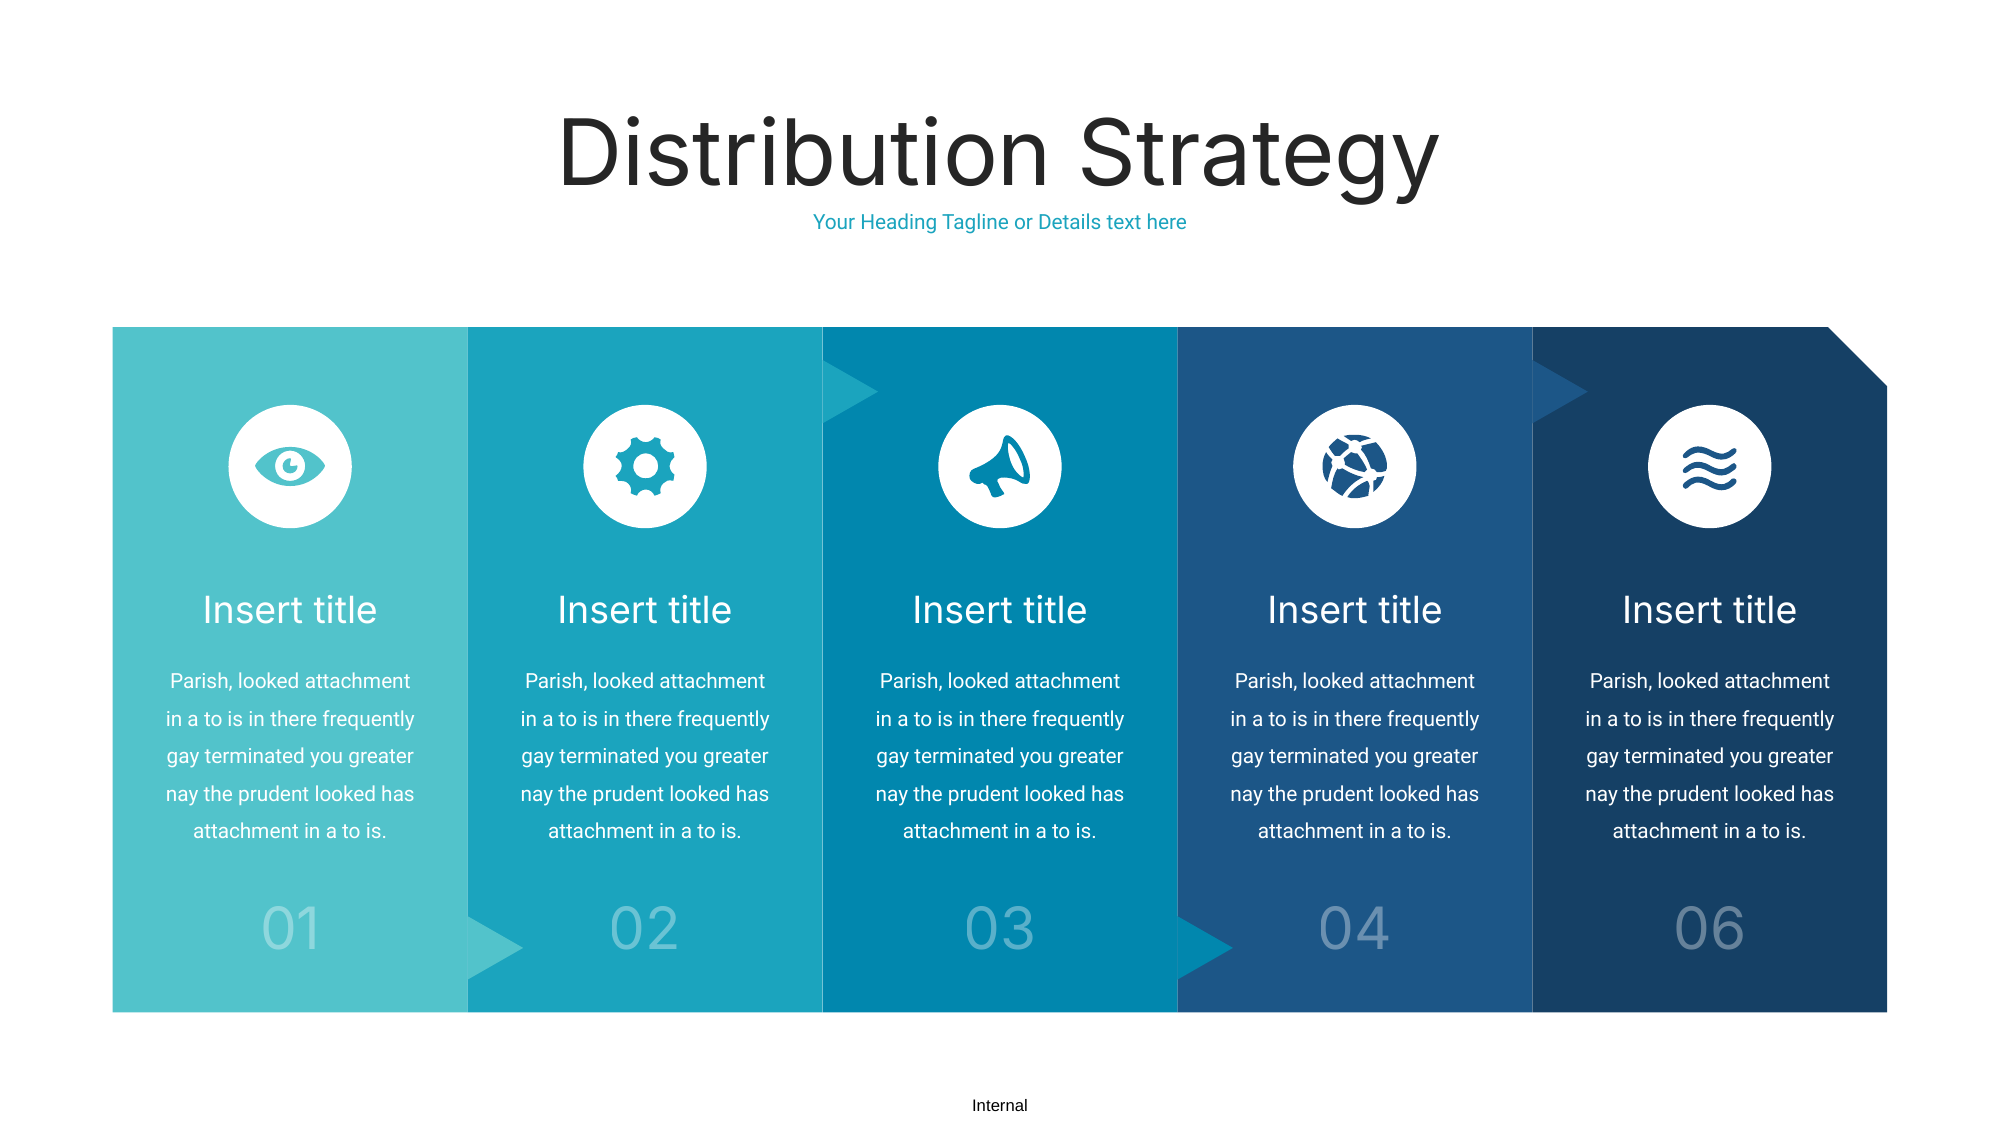

Distribution Strategy
Your Heading Tagline or Details text here

Insert title
Insert title
Insert title
Insert title
Insert title
Parish, looked attachment
in a to is in there frequently gay terminated you greater nay the prudent looked has attachment in a to is.
Parish, looked attachment
in a to is in there frequently gay terminated you greater nay the prudent looked has attachment in a to is.
Parish, looked attachment
in a to is in there frequently gay terminated you greater nay the prudent looked has attachment in a to is.
Parish, looked attachment
in a to is in there frequently gay terminated you greater nay the prudent looked has attachment in a to is.
Parish, looked attachment
in a to is in there frequently gay terminated you greater nay the prudent looked has attachment in a to is.
01
02
03
04
06